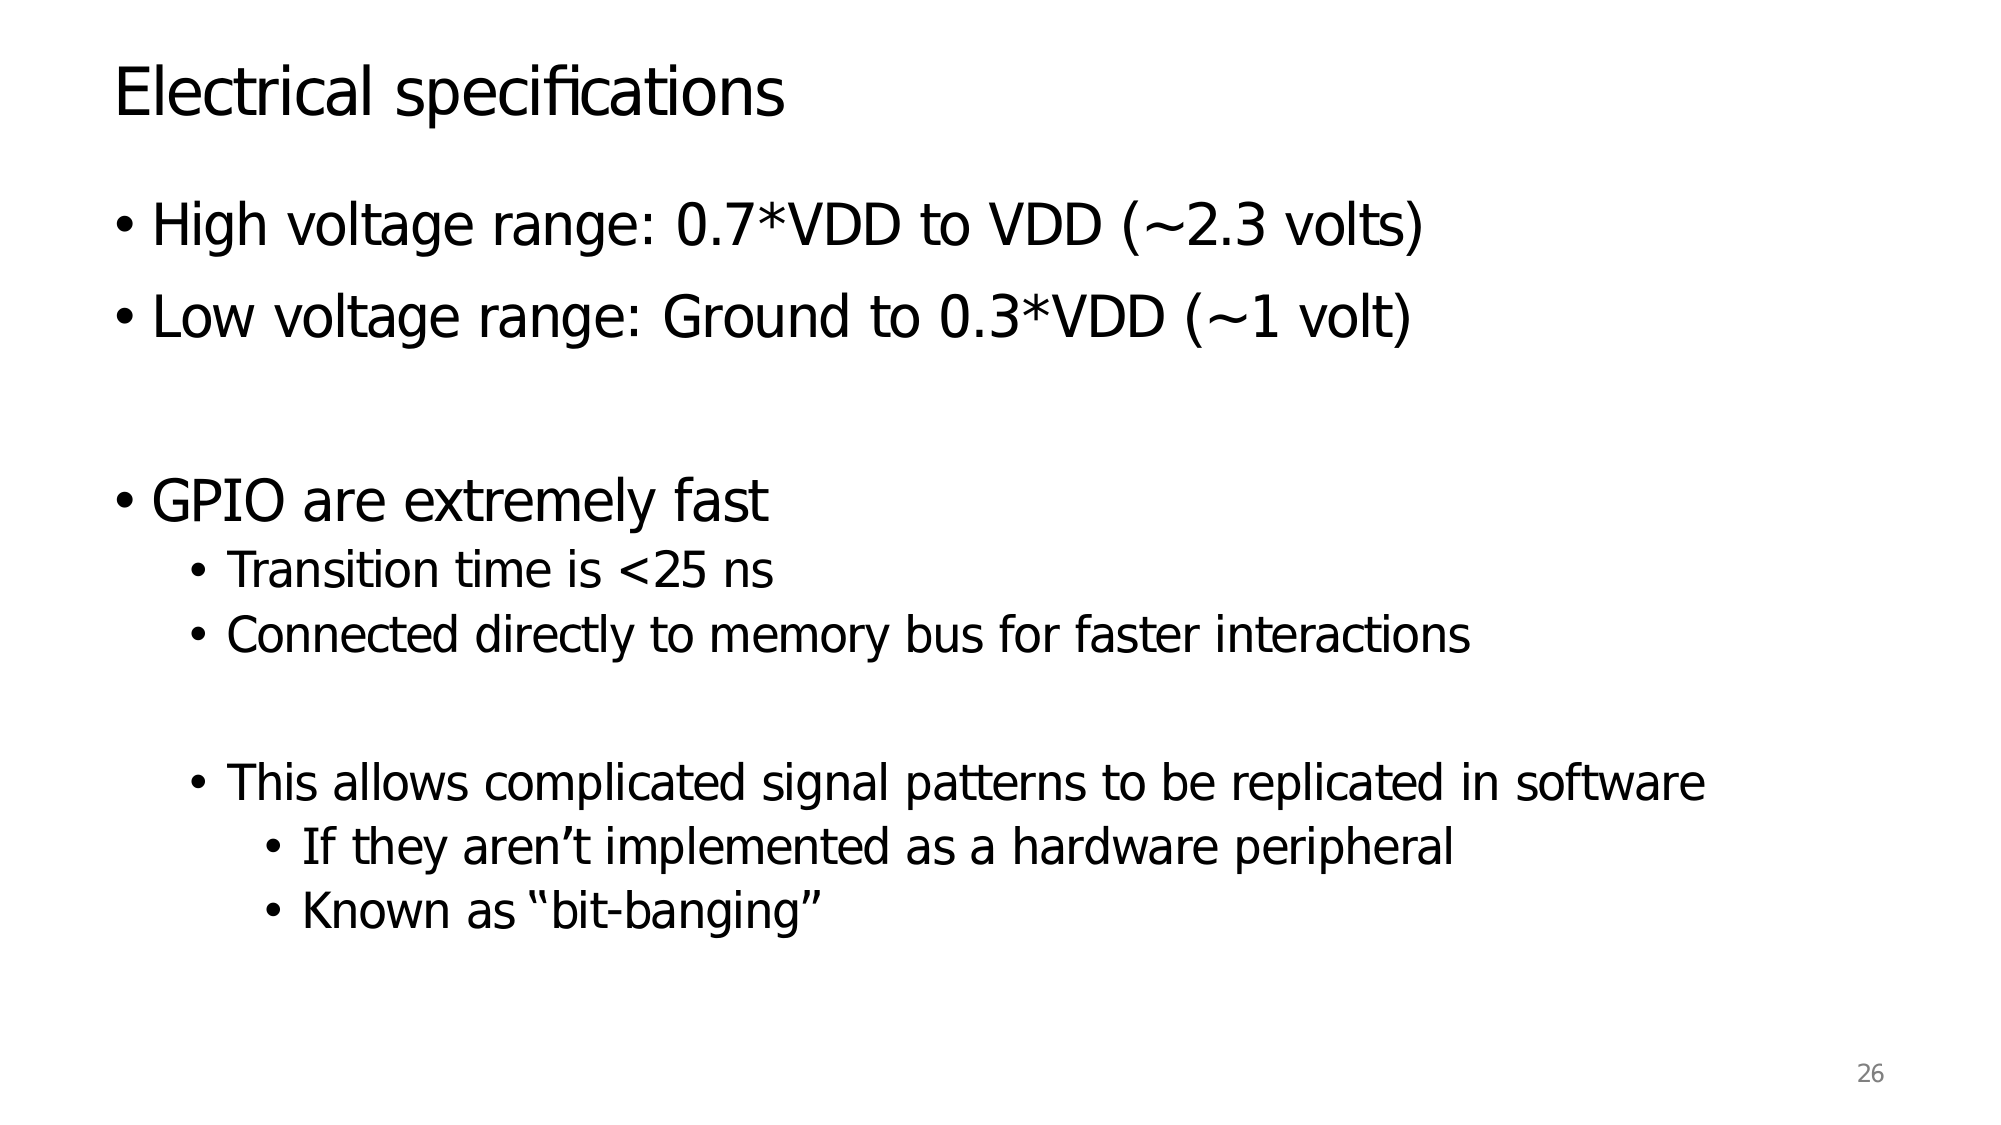

# Electrical specifications
High voltage range: 0.7*VDD to VDD (~2.3 volts)
Low voltage range: Ground to 0.3*VDD (~1 volt)

GPIO are extremely fast
Transition time is <25 ns
Connected directly to memory bus for faster interactions

This allows complicated signal patterns to be replicated in software
If they aren’t implemented as a hardware peripheral
Known as “bit-banging”
26